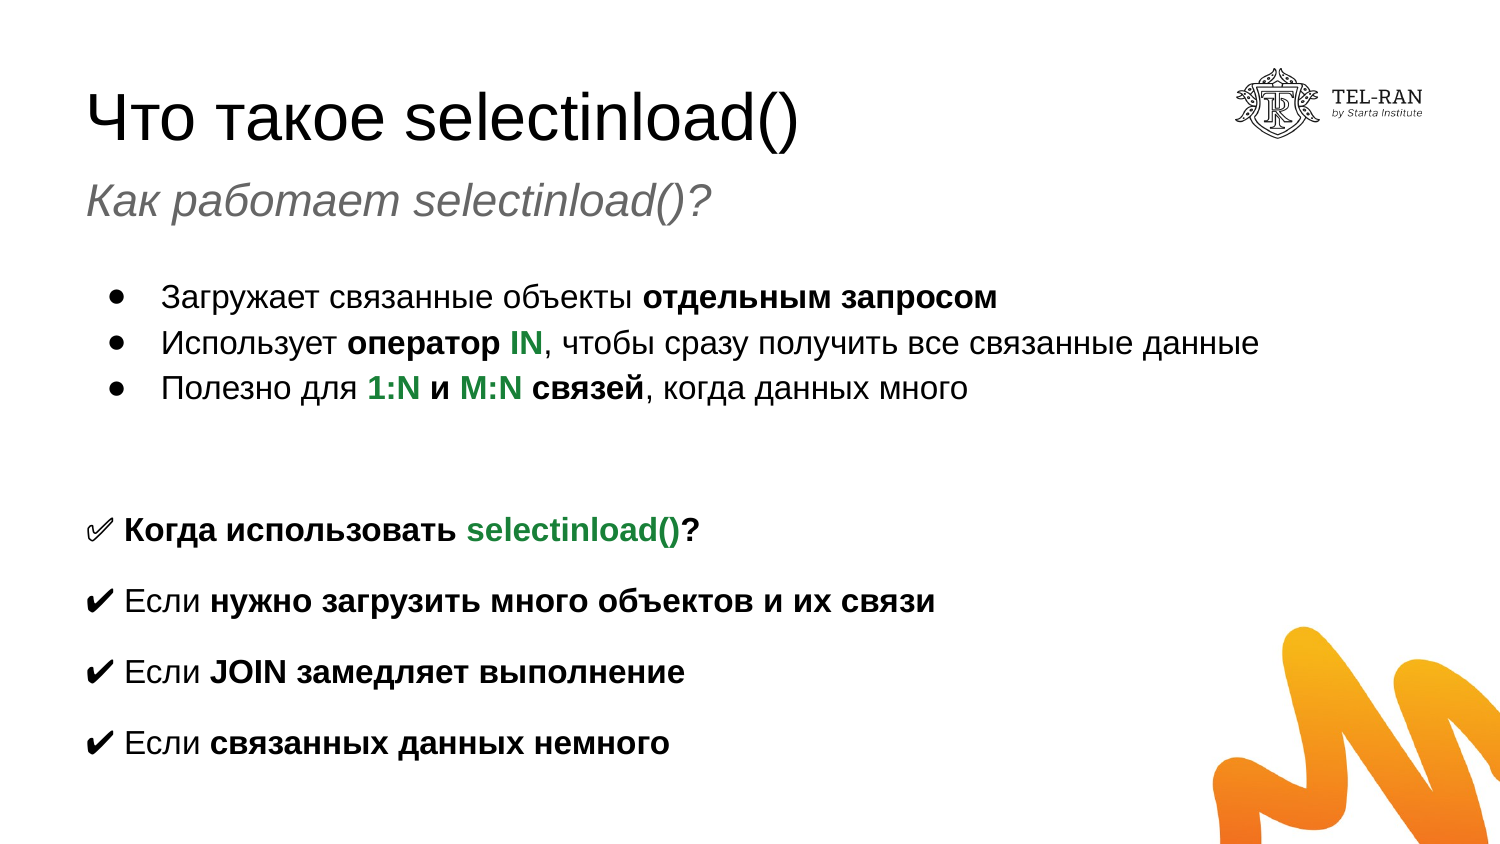

# Что такое selectinload()
Как работает selectinload()?
Загружает связанные объекты отдельным запросом
Использует оператор IN, чтобы сразу получить все связанные данные
Полезно для 1:N и M:N связей, когда данных много

✅ Когда использовать selectinload()?
✔ Если нужно загрузить много объектов и их связи
✔ Если JOIN замедляет выполнение
✔ Если связанных данных немного